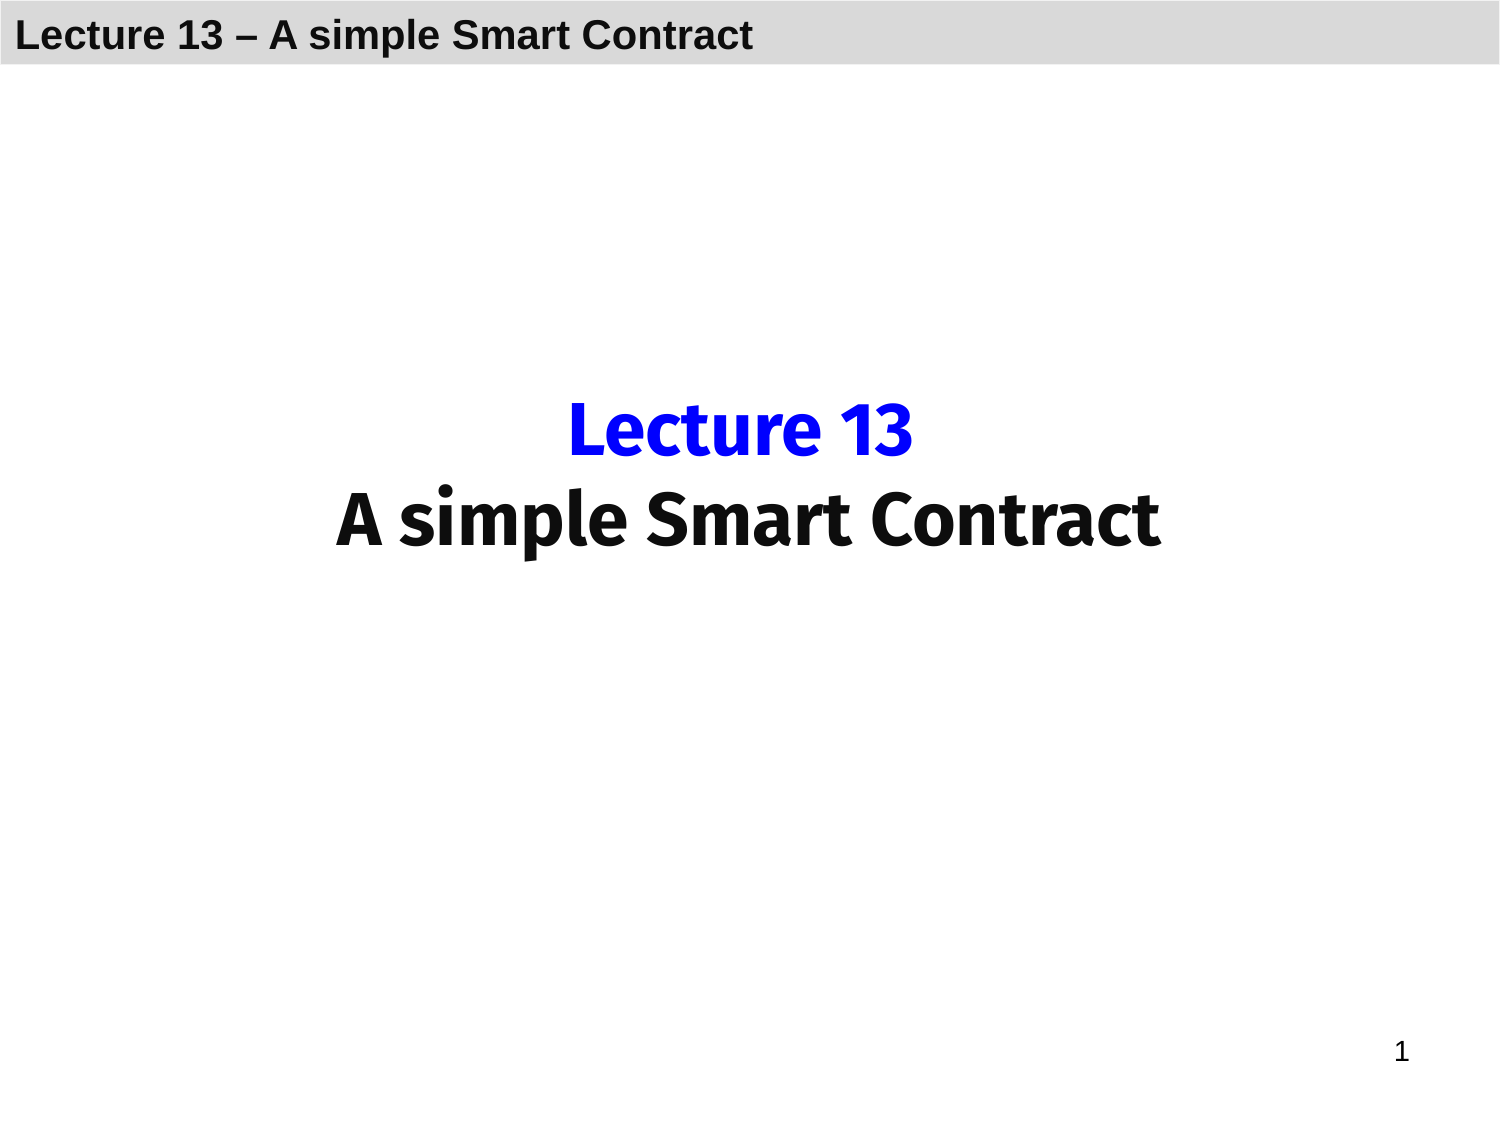

# Lecture 13 A simple Smart Contract
1